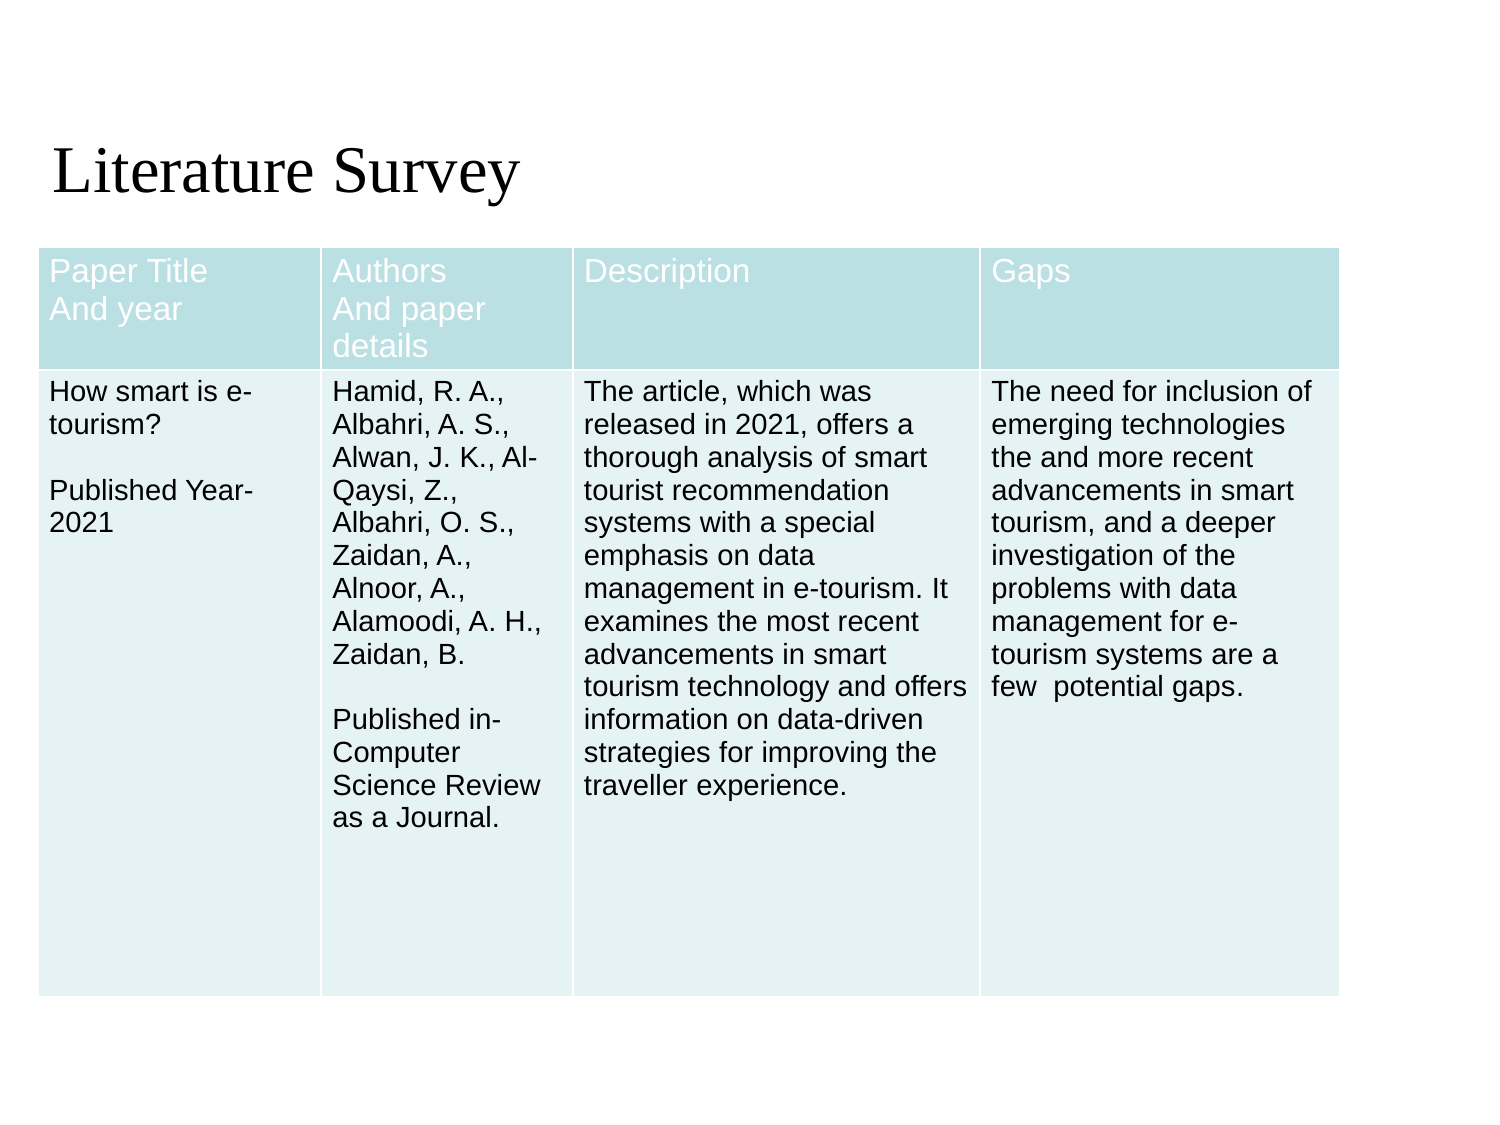

Literature Survey
| Paper Title And year | Authors And paper details | Description | Gaps |
| --- | --- | --- | --- |
| How smart is e-tourism? Published Year-2021 | Hamid, R. A., Albahri, A. S., Alwan, J. K., Al-Qaysi, Z., Albahri, O. S., Zaidan, A., Alnoor, A., Alamoodi, A. H., Zaidan, B. Published in-Computer Science Review as a Journal. | The article, which was released in 2021, offers a thorough analysis of smart tourist recommendation systems with a special emphasis on data management in e-tourism. It examines the most recent advancements in smart tourism technology and offers information on data-driven strategies for improving the traveller experience. | The need for inclusion of emerging technologies the and more recent advancements in smart tourism, and a deeper investigation of the problems with data management for e-tourism systems are a few potential gaps. |
#